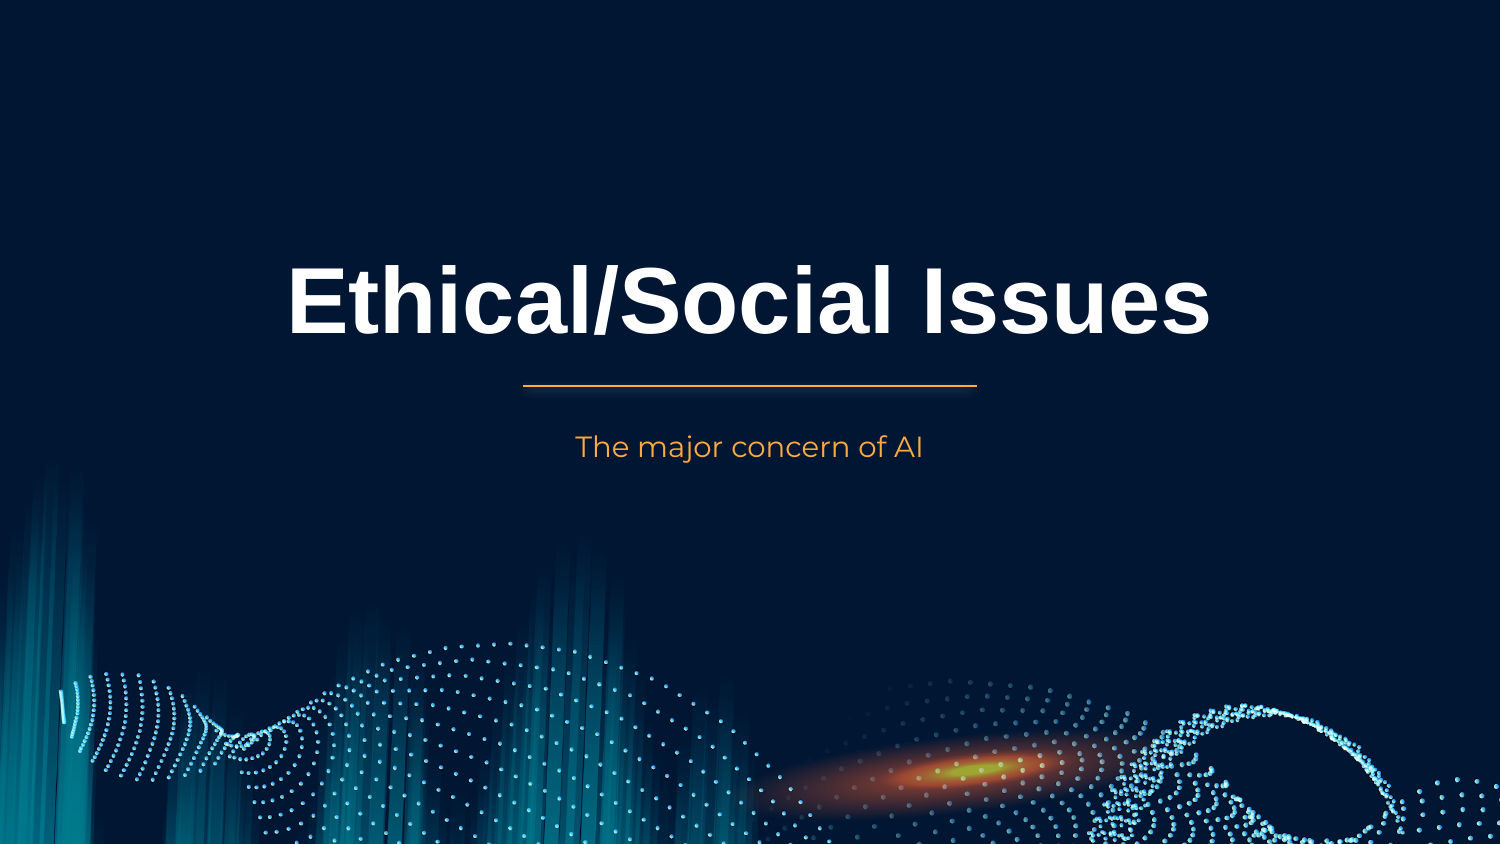

# Ethical/Social Issues
The major concern of AI